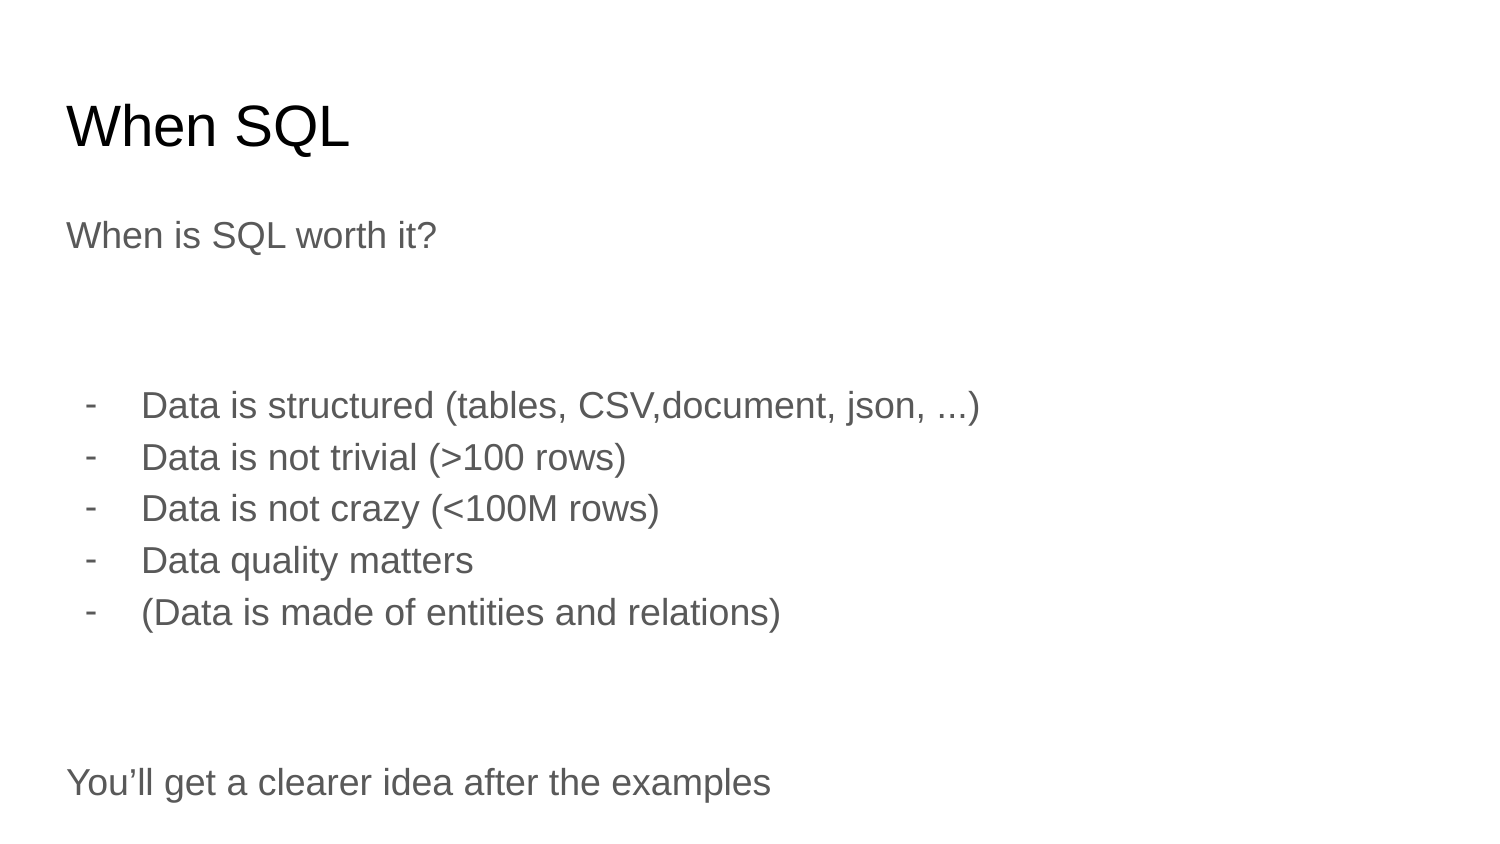

# When SQL
When is SQL worth it?

Data is structured (tables, CSV,document, json, ...)
Data is not trivial (>100 rows)
Data is not crazy (<100M rows)
Data quality matters
(Data is made of entities and relations)

You’ll get a clearer idea after the examples